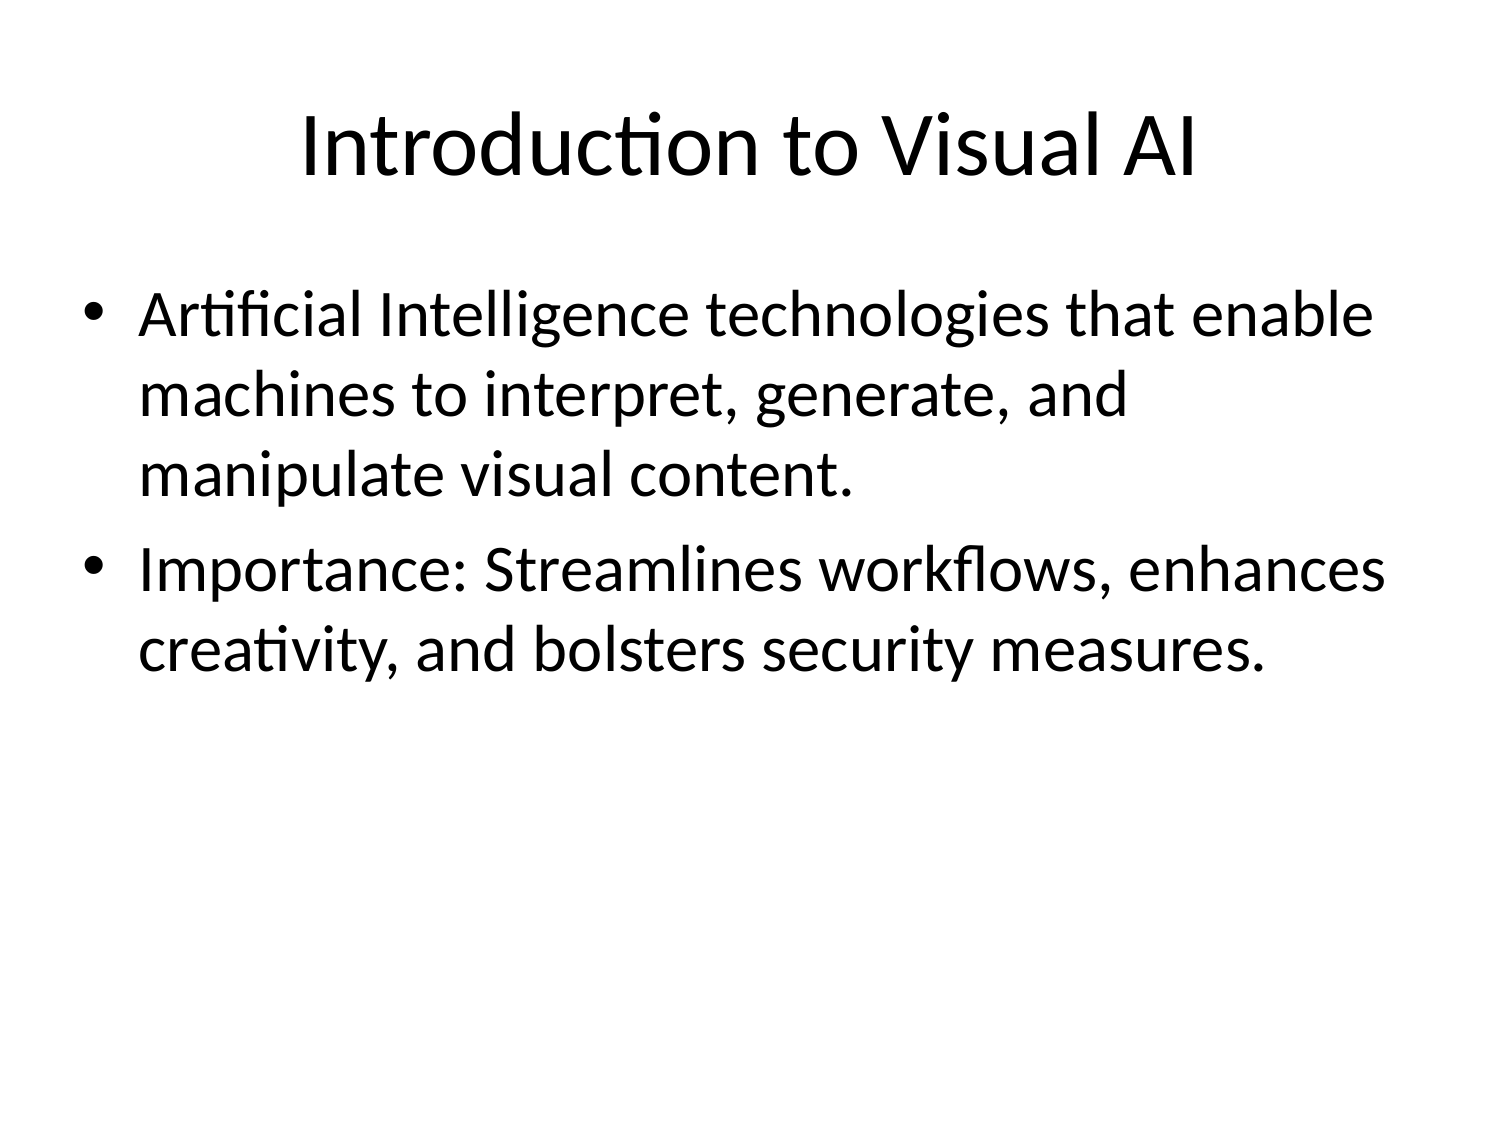

# Introduction to Visual AI
Artificial Intelligence technologies that enable machines to interpret, generate, and manipulate visual content.
Importance: Streamlines workflows, enhances creativity, and bolsters security measures.